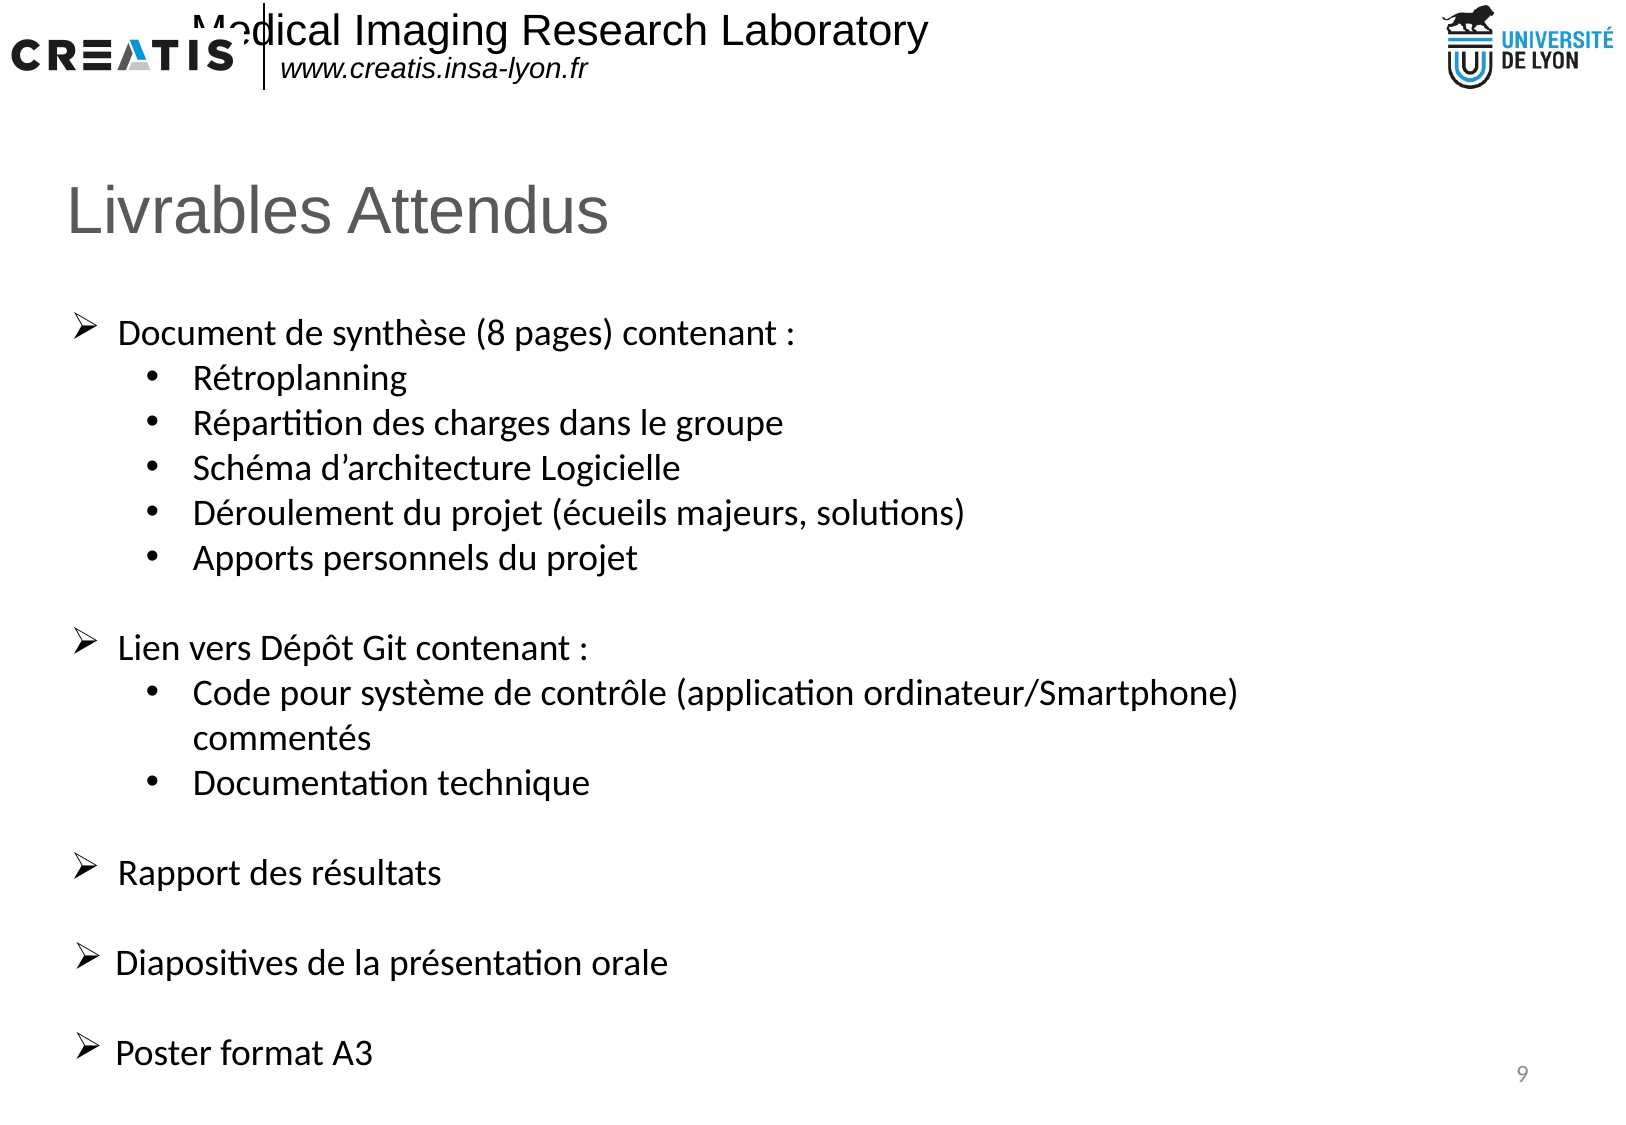

Livrables Attendus
Document de synthèse (8 pages) contenant :
Rétroplanning
Répartition des charges dans le groupe
Schéma d’architecture Logicielle
Déroulement du projet (écueils majeurs, solutions)
Apports personnels du projet

Lien vers Dépôt Git contenant :
Code pour système de contrôle (application ordinateur/Smartphone) commentés
Documentation technique

Rapport des résultats

Diapositives de la présentation orale

Poster format A3
9